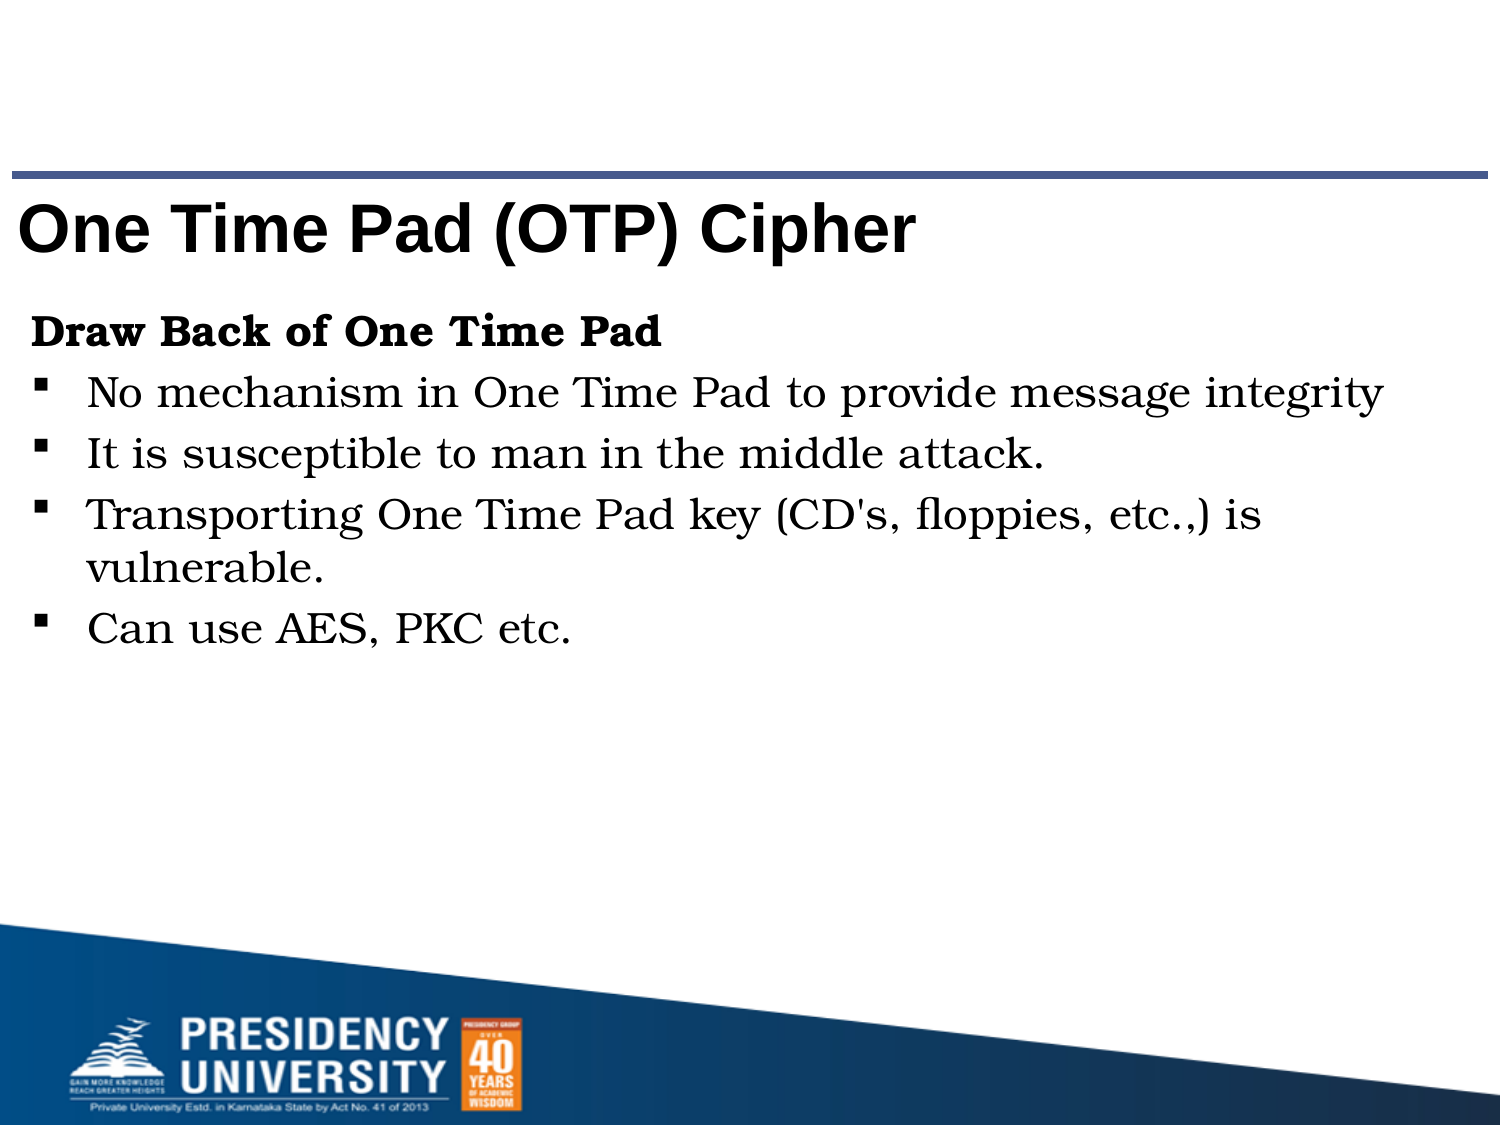

One Time Pad (OTP) Cipher
Draw Back of One Time Pad
No mechanism in One Time Pad to provide message integrity
It is susceptible to man in the middle attack.
Transporting One Time Pad key (CD's, floppies, etc.,) is vulnerable.
Can use AES, PKC etc.